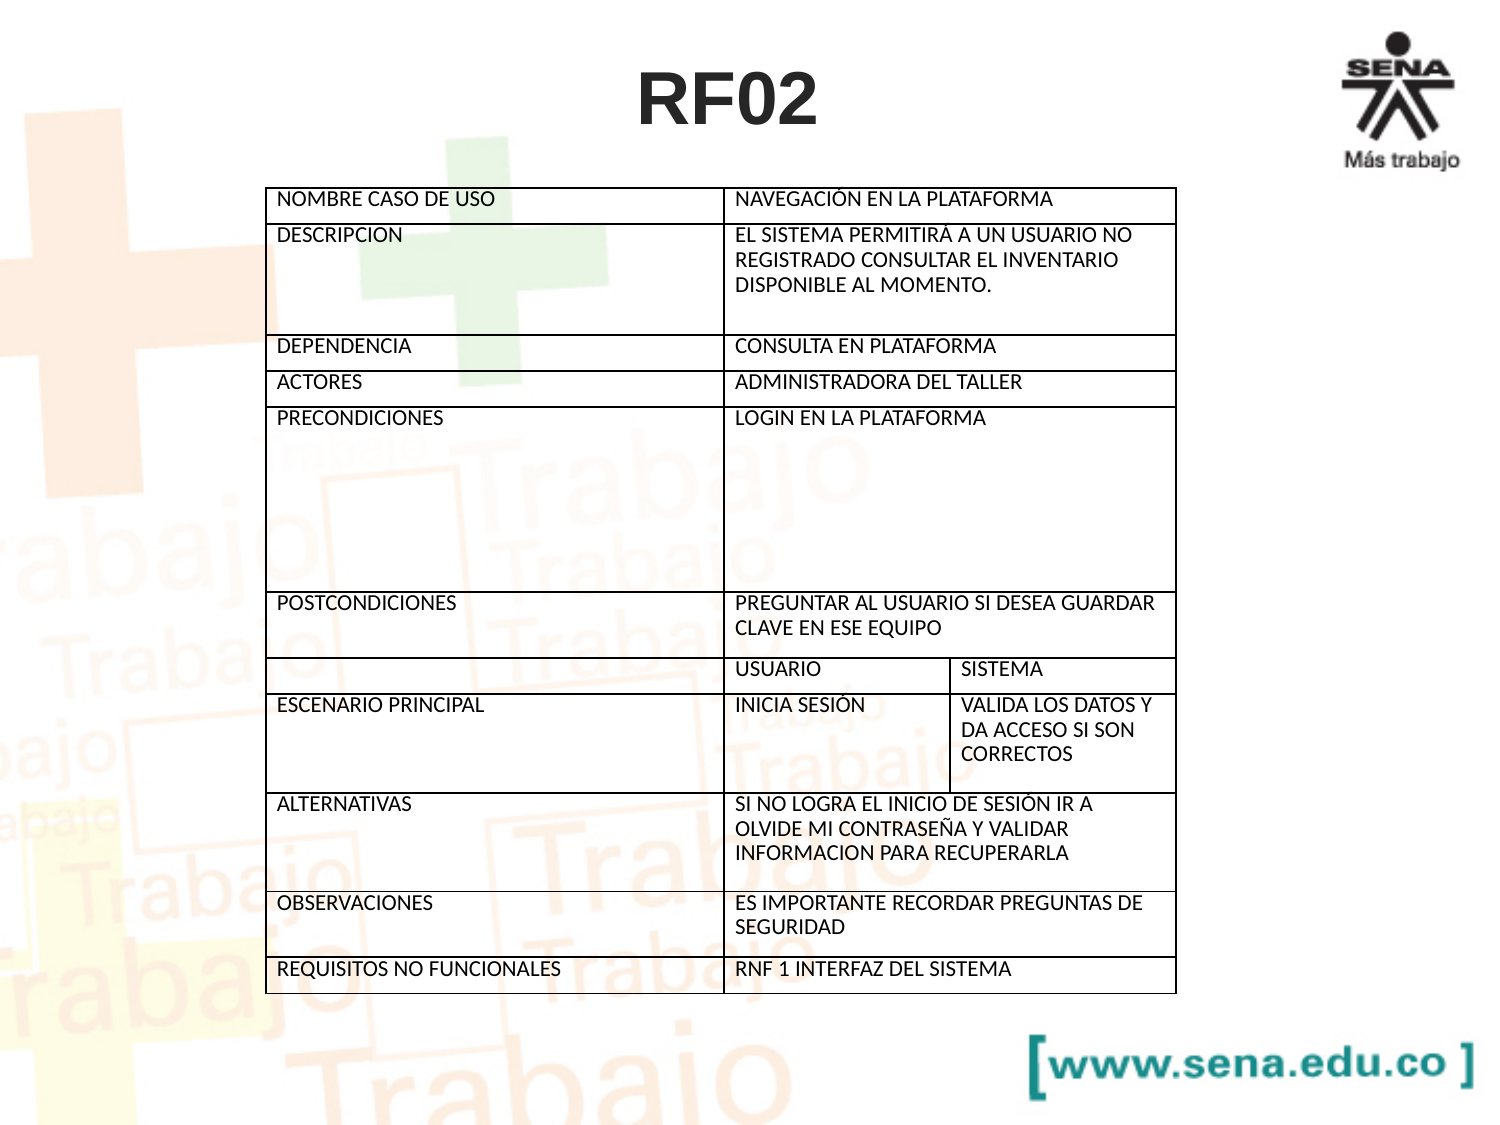

# RF02
| NOMBRE CASO DE USO | NAVEGACIÓN EN LA PLATAFORMA |  |
| --- | --- | --- |
| DESCRIPCION | EL SISTEMA PERMITIRÁ A UN USUARIO NO REGISTRADO CONSULTAR EL INVENTARIO DISPONIBLE AL MOMENTO. |  |
| DEPENDENCIA | CONSULTA EN PLATAFORMA |  |
| ACTORES | ADMINISTRADORA DEL TALLER |  |
| PRECONDICIONES | LOGIN EN LA PLATAFORMA |  |
| POSTCONDICIONES | PREGUNTAR AL USUARIO SI DESEA GUARDAR CLAVE EN ESE EQUIPO |  |
|  | USUARIO | SISTEMA |
| ESCENARIO PRINCIPAL | INICIA SESIÓN | VALIDA LOS DATOS Y DA ACCESO SI SON CORRECTOS |
| ALTERNATIVAS | SI NO LOGRA EL INICIO DE SESIÓN IR A OLVIDE MI CONTRASEÑA Y VALIDAR INFORMACION PARA RECUPERARLA |  |
| OBSERVACIONES | ES IMPORTANTE RECORDAR PREGUNTAS DE SEGURIDAD |  |
| REQUISITOS NO FUNCIONALES | RNF 1 INTERFAZ DEL SISTEMA |  |